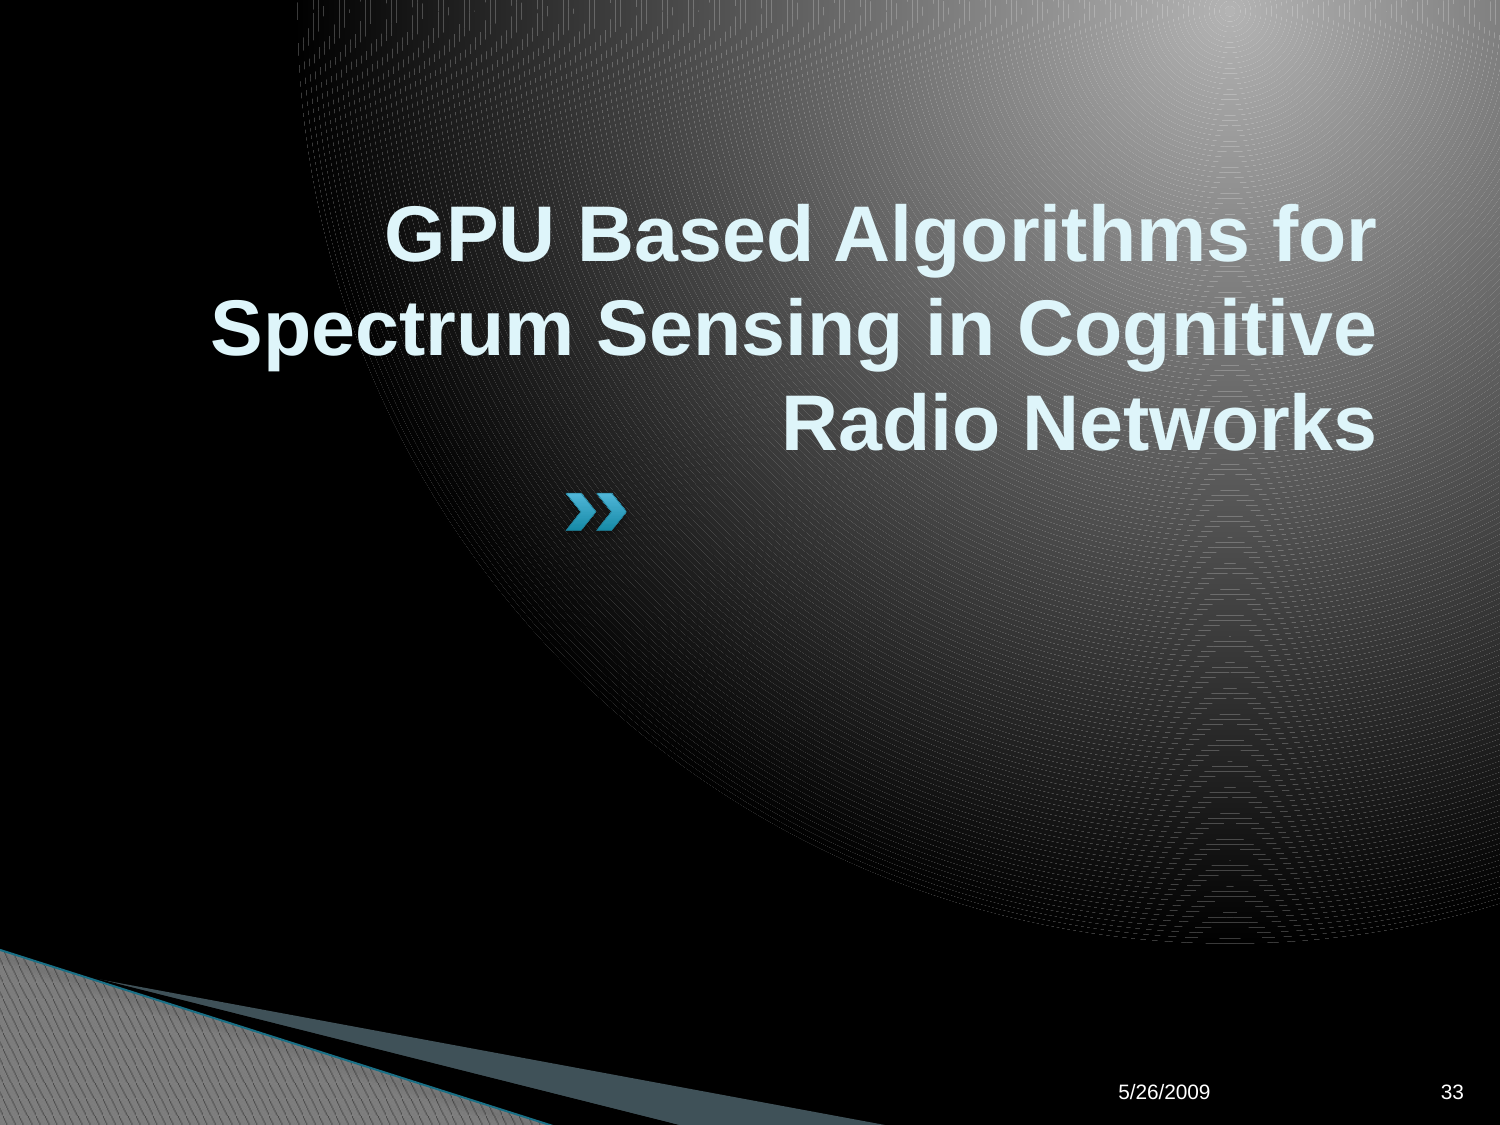

# GPU Based Algorithms for Spectrum Sensing in Cognitive Radio Networks

5/26/2009
33